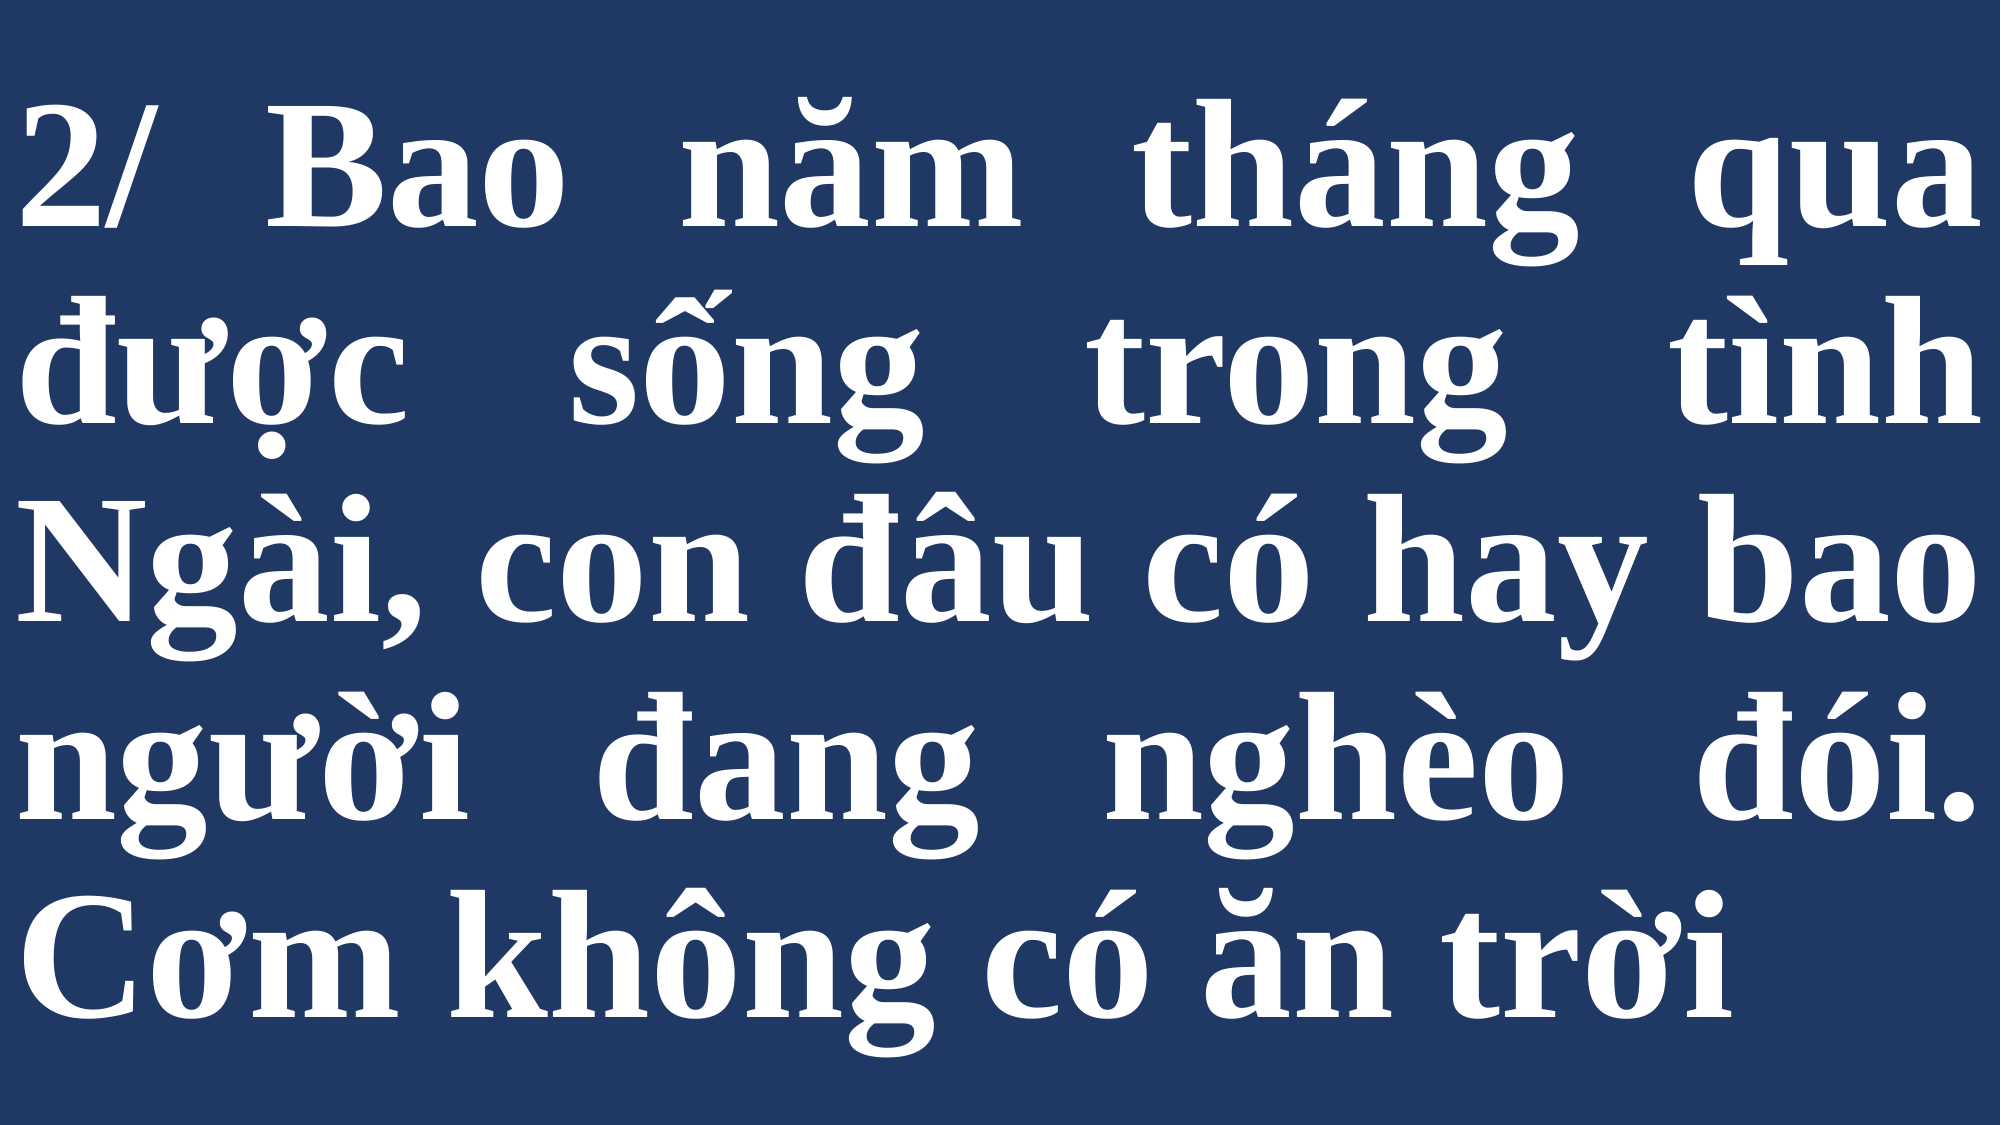

# 2/ Bao năm tháng qua được sống trong tình Ngài, con đâu có hay bao người đang nghèo đói. Cơm không có ăn trời